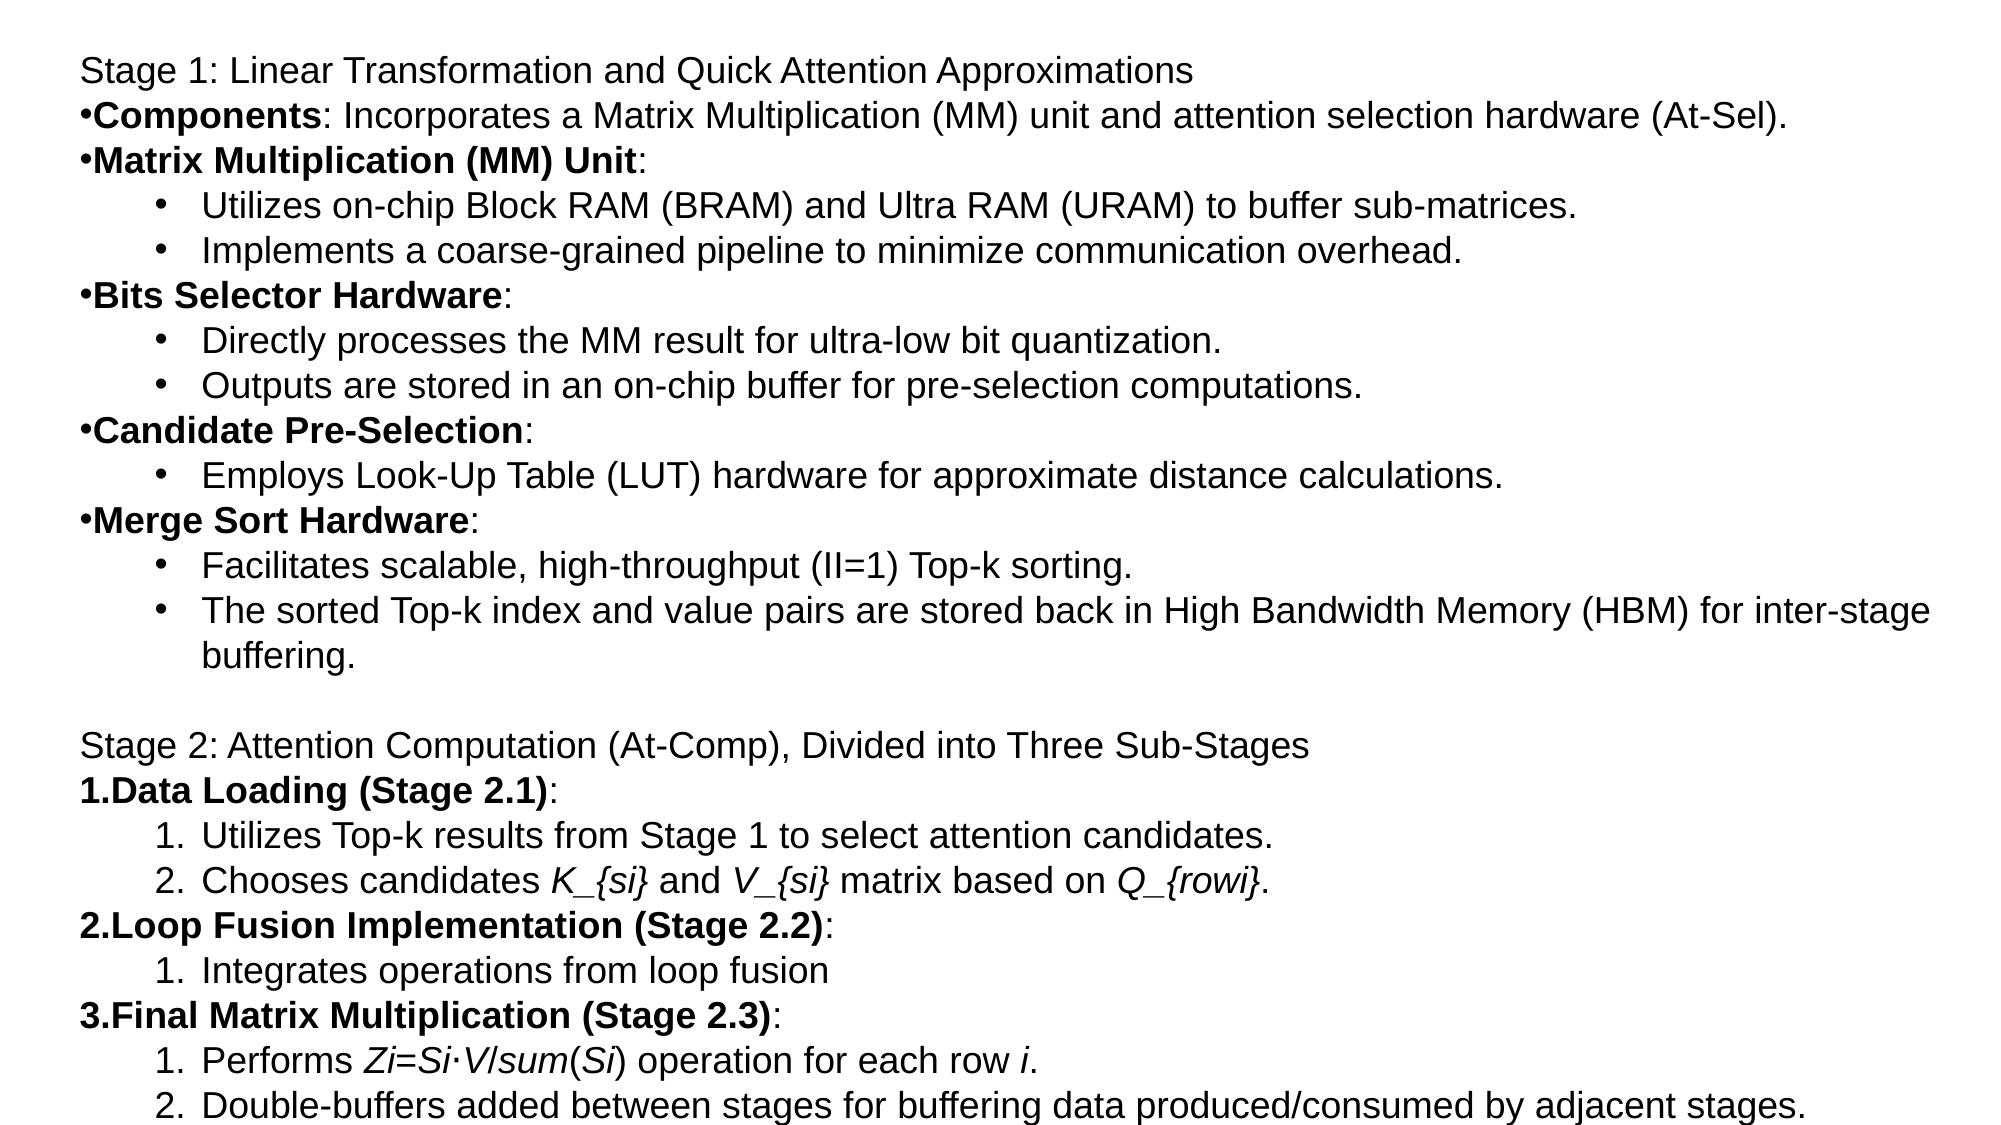

Stage 1: Linear Transformation and Quick Attention Approximations
Components: Incorporates a Matrix Multiplication (MM) unit and attention selection hardware (At-Sel).
Matrix Multiplication (MM) Unit:
Utilizes on-chip Block RAM (BRAM) and Ultra RAM (URAM) to buffer sub-matrices.
Implements a coarse-grained pipeline to minimize communication overhead.
Bits Selector Hardware:
Directly processes the MM result for ultra-low bit quantization.
Outputs are stored in an on-chip buffer for pre-selection computations.
Candidate Pre-Selection:
Employs Look-Up Table (LUT) hardware for approximate distance calculations.
Merge Sort Hardware:
Facilitates scalable, high-throughput (II=1) Top-k sorting.
The sorted Top-k index and value pairs are stored back in High Bandwidth Memory (HBM) for inter-stage buffering.

Stage 2: Attention Computation (At-Comp), Divided into Three Sub-Stages
Data Loading (Stage 2.1):
Utilizes Top-k results from Stage 1 to select attention candidates.
Chooses candidates K_{si}​ and V_{si}​ matrix based on Q_{rowi}​.
Loop Fusion Implementation (Stage 2.2):
Integrates operations from loop fusion
Final Matrix Multiplication (Stage 2.3):
Performs Zi​=Si​⋅V/sum(Si​) operation for each row i.
Double-buffers added between stages for buffering data produced/consumed by adjacent stages.